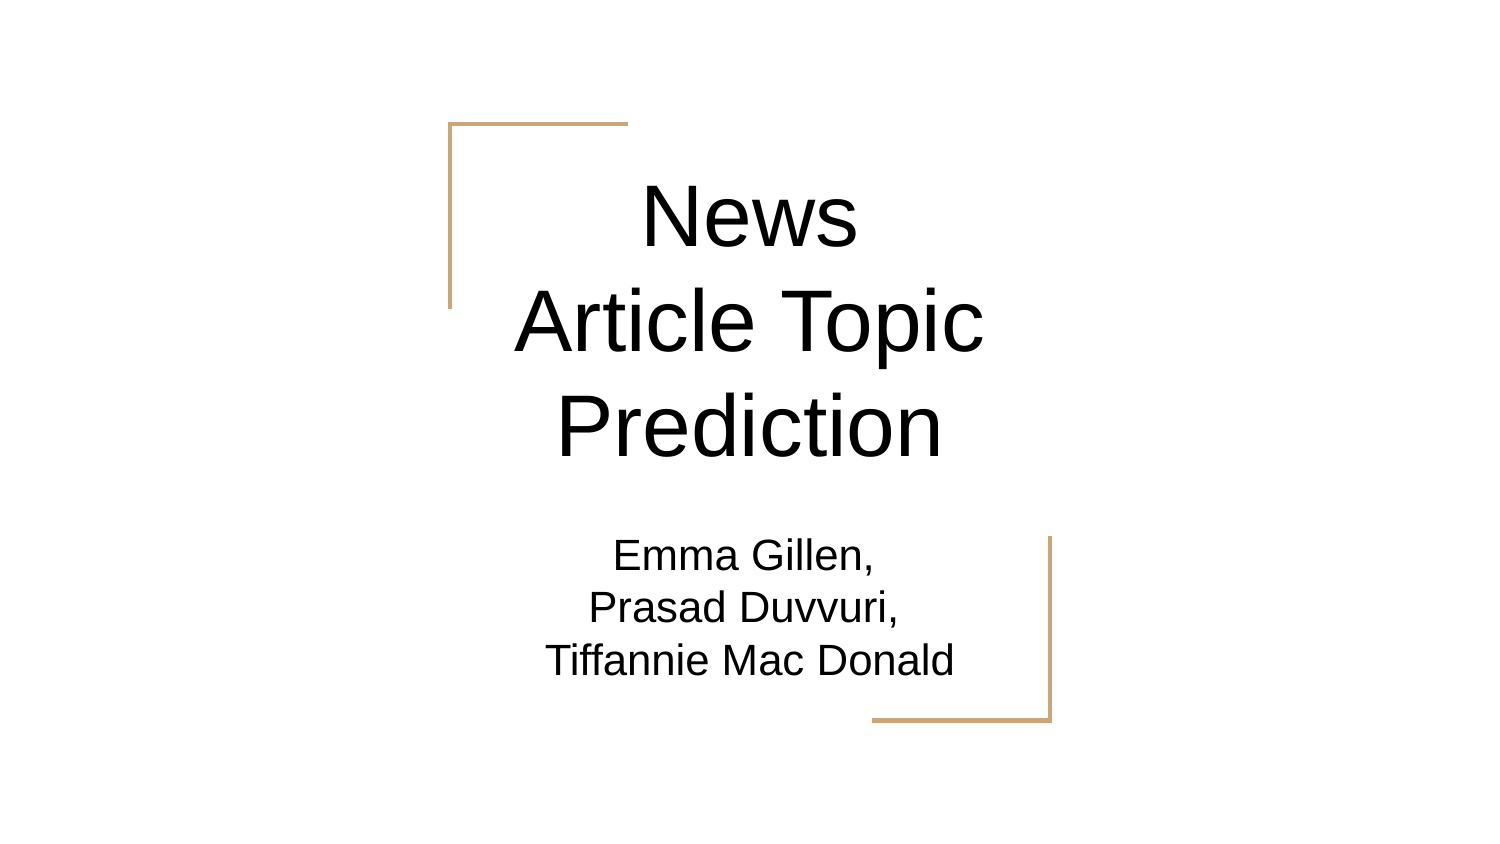

# News Article Topic Prediction
Emma Gillen,
Prasad Duvvuri,
Tiffannie Mac Donald